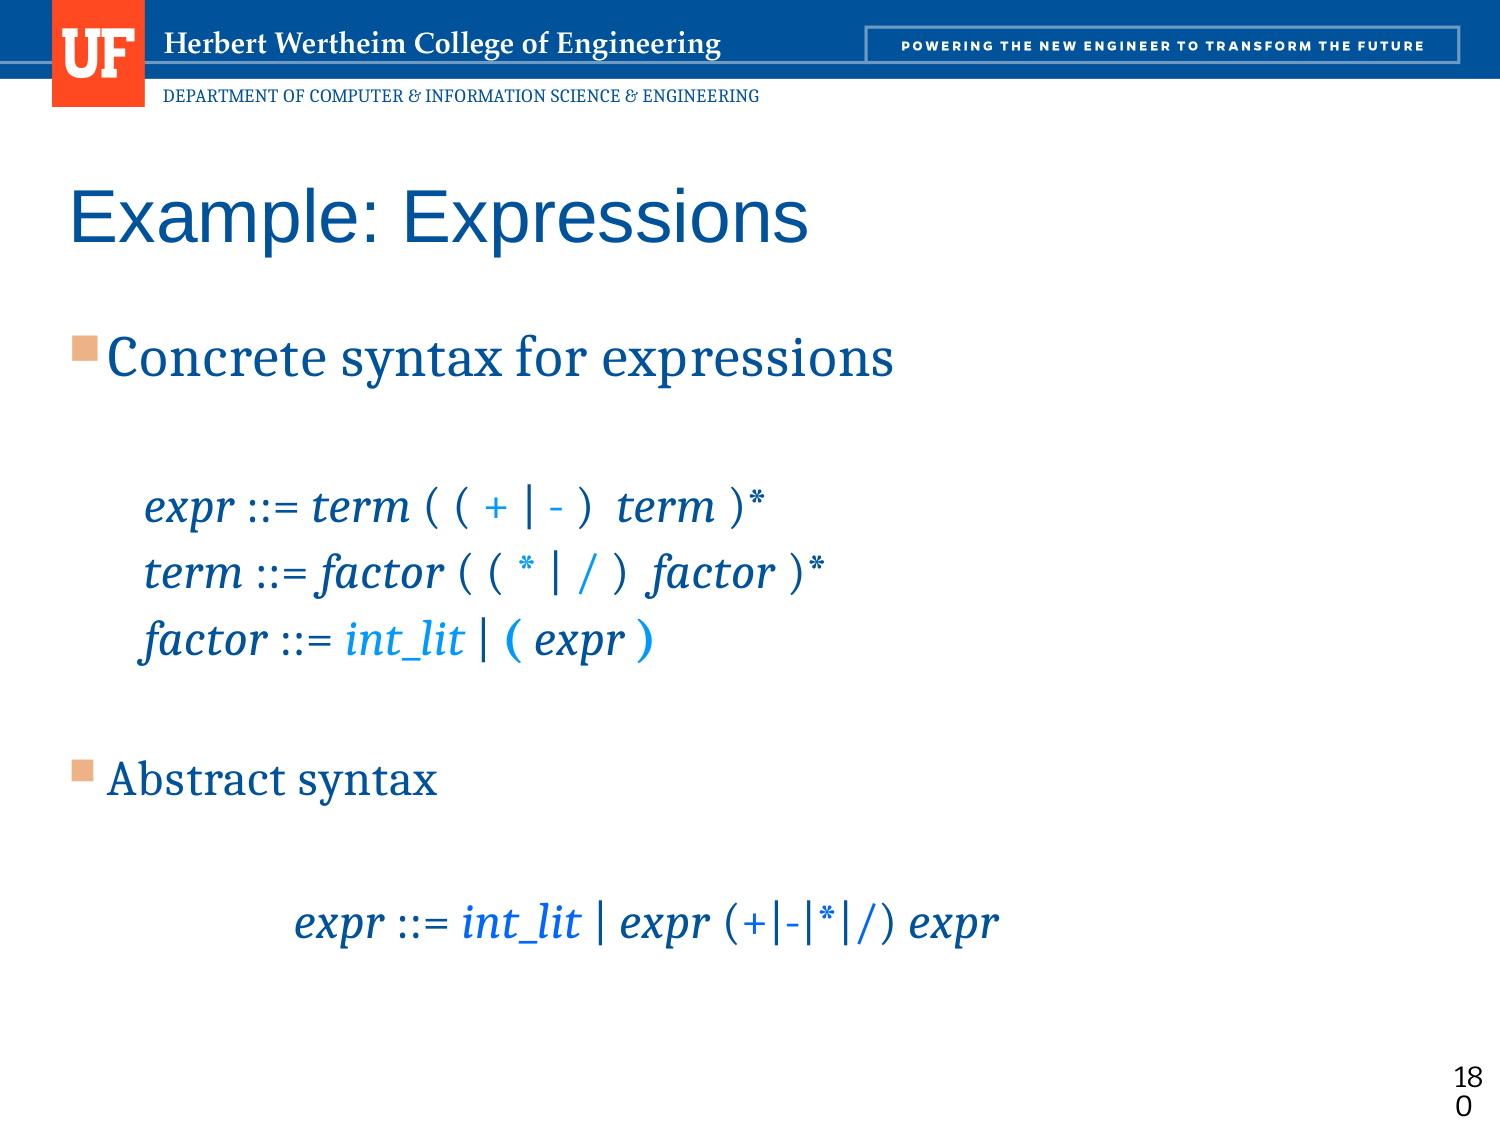

# Example: Expressions
Concrete syntax for expressions

expr ::= term ( ( + | - )  term )*
term ::= factor ( ( * | / )  factor )*
factor ::= int_lit | ( expr )

Abstract syntax

		expr ::= int_lit | expr (+|-|*|/) expr

180